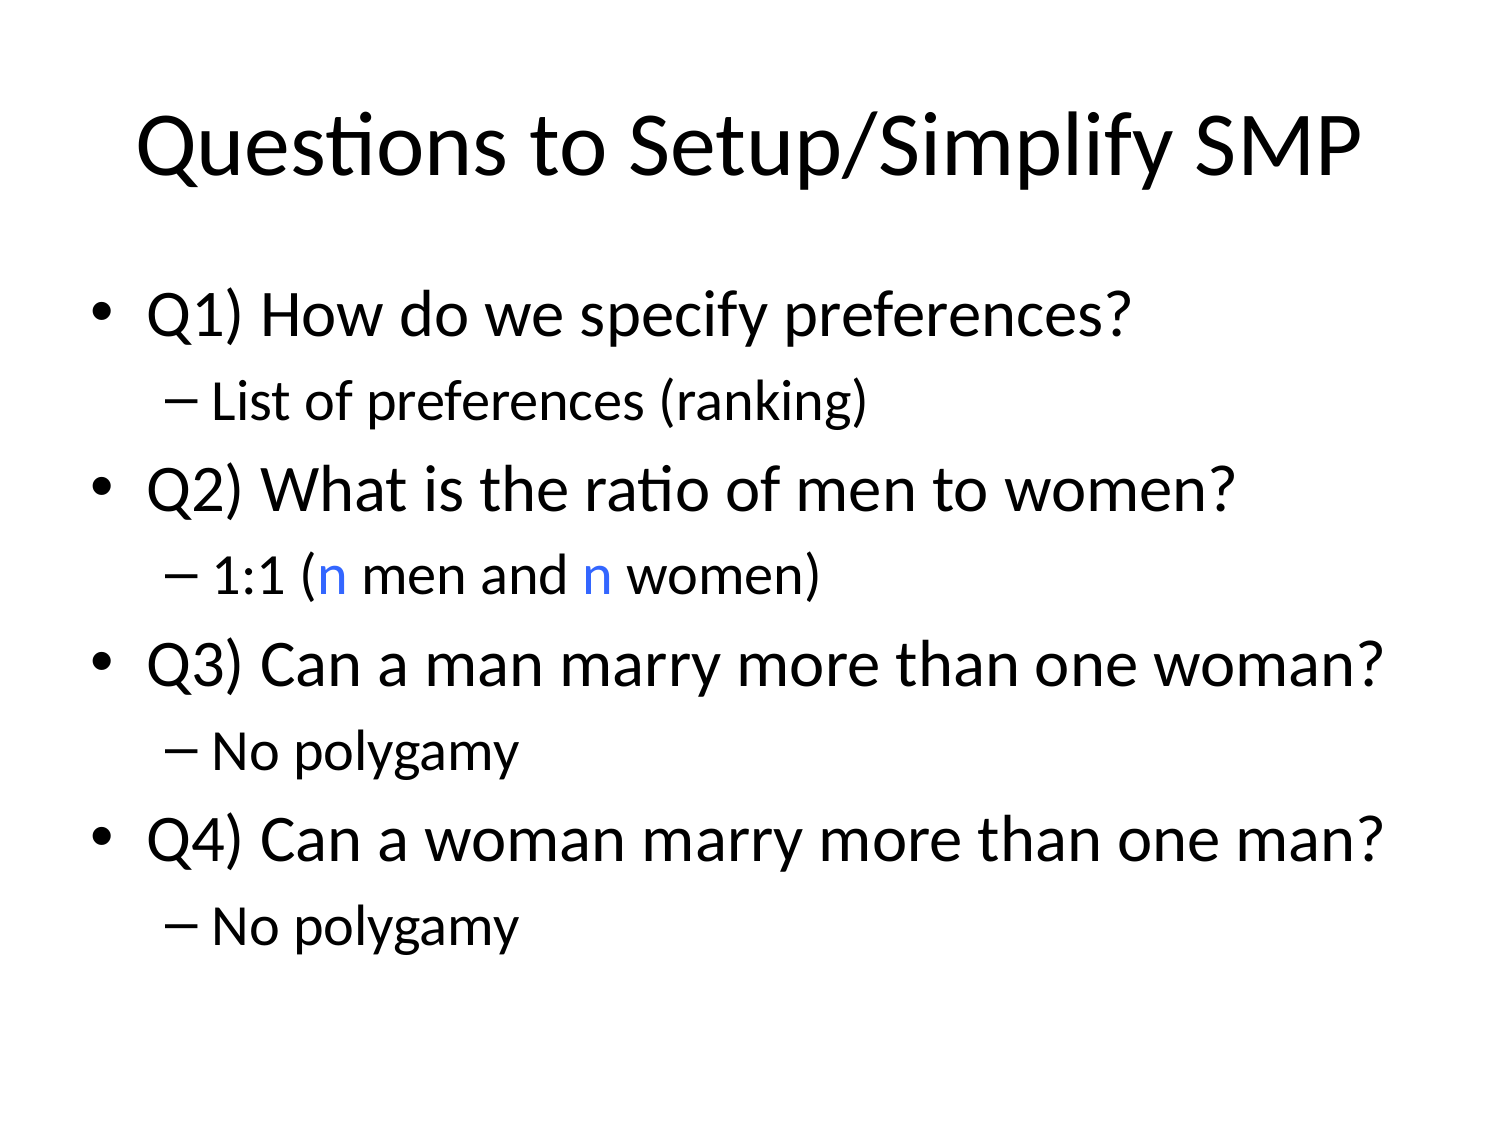

# Questions to Setup/Simplify SMP
Q1) How do we specify preferences?
List of preferences (ranking)
Q2) What is the ratio of men to women?
1:1 (n men and n women)
Q3) Can a man marry more than one woman?
No polygamy
Q4) Can a woman marry more than one man?
No polygamy